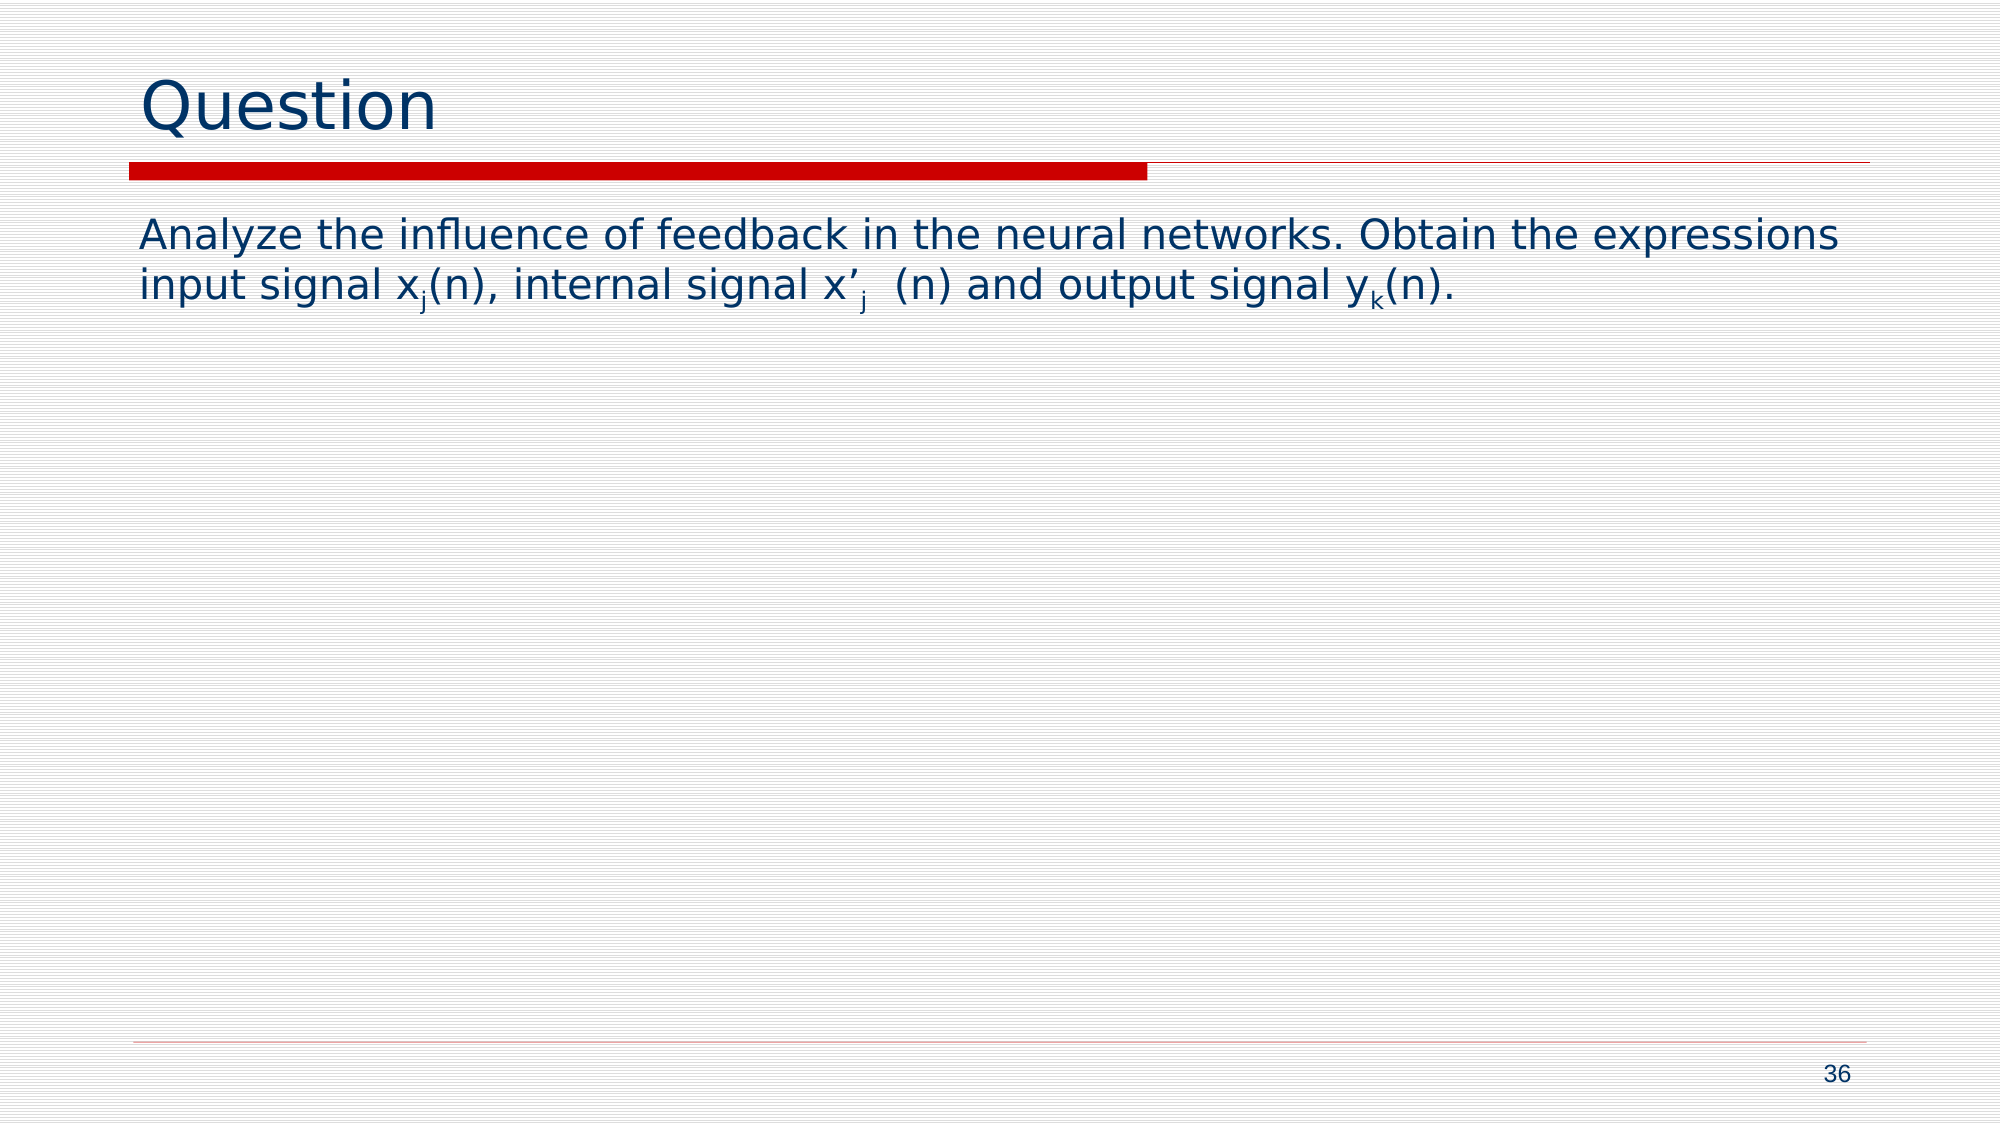

# Question
Analyze the influence of feedback in the neural networks. Obtain the expressions input signal xj(n), internal signal x’j  (n) and output signal yk(n).
36